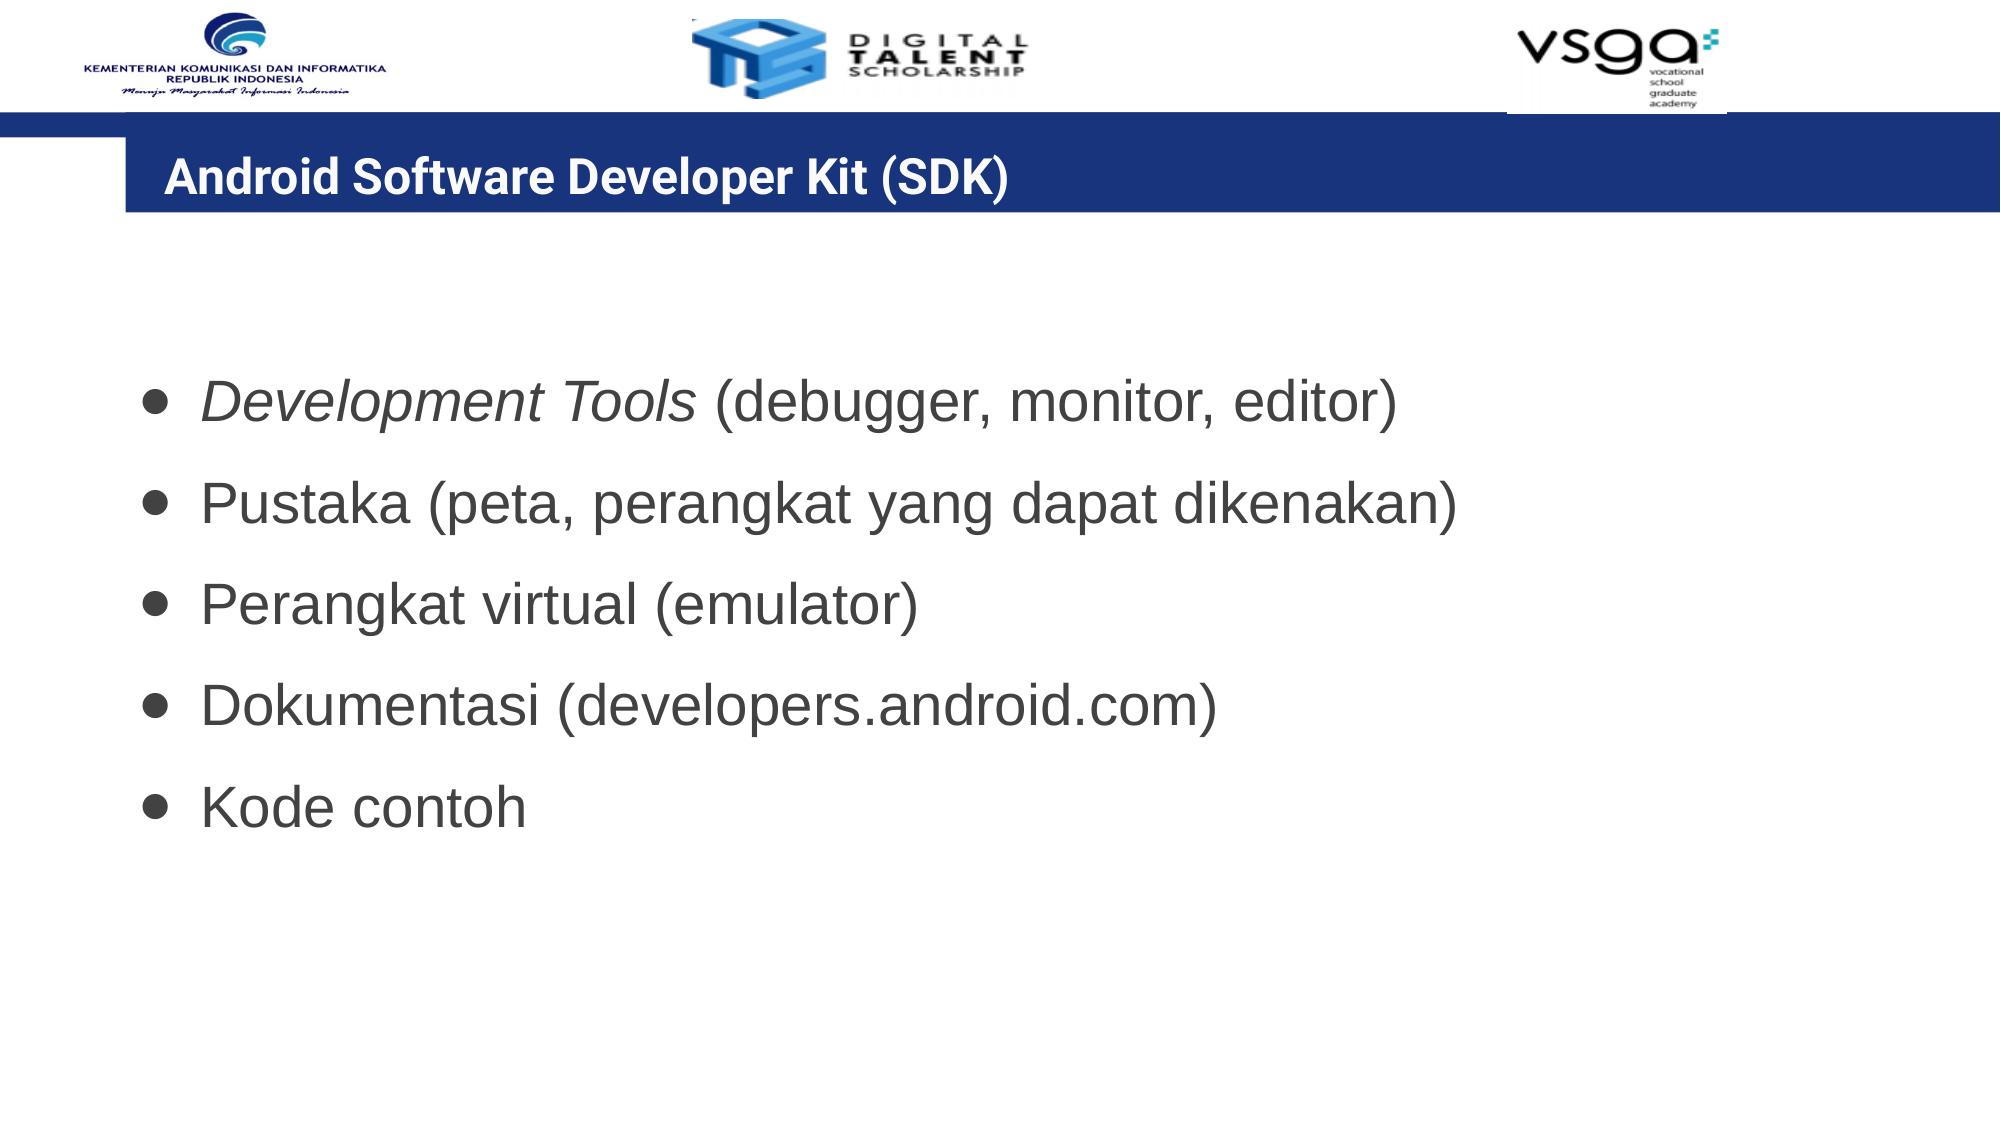

Android Software Developer Kit (SDK)
Development Tools (debugger, monitor, editor)
Pustaka (peta, perangkat yang dapat dikenakan)
Perangkat virtual (emulator)
Dokumentasi (developers.android.com)
Kode contoh